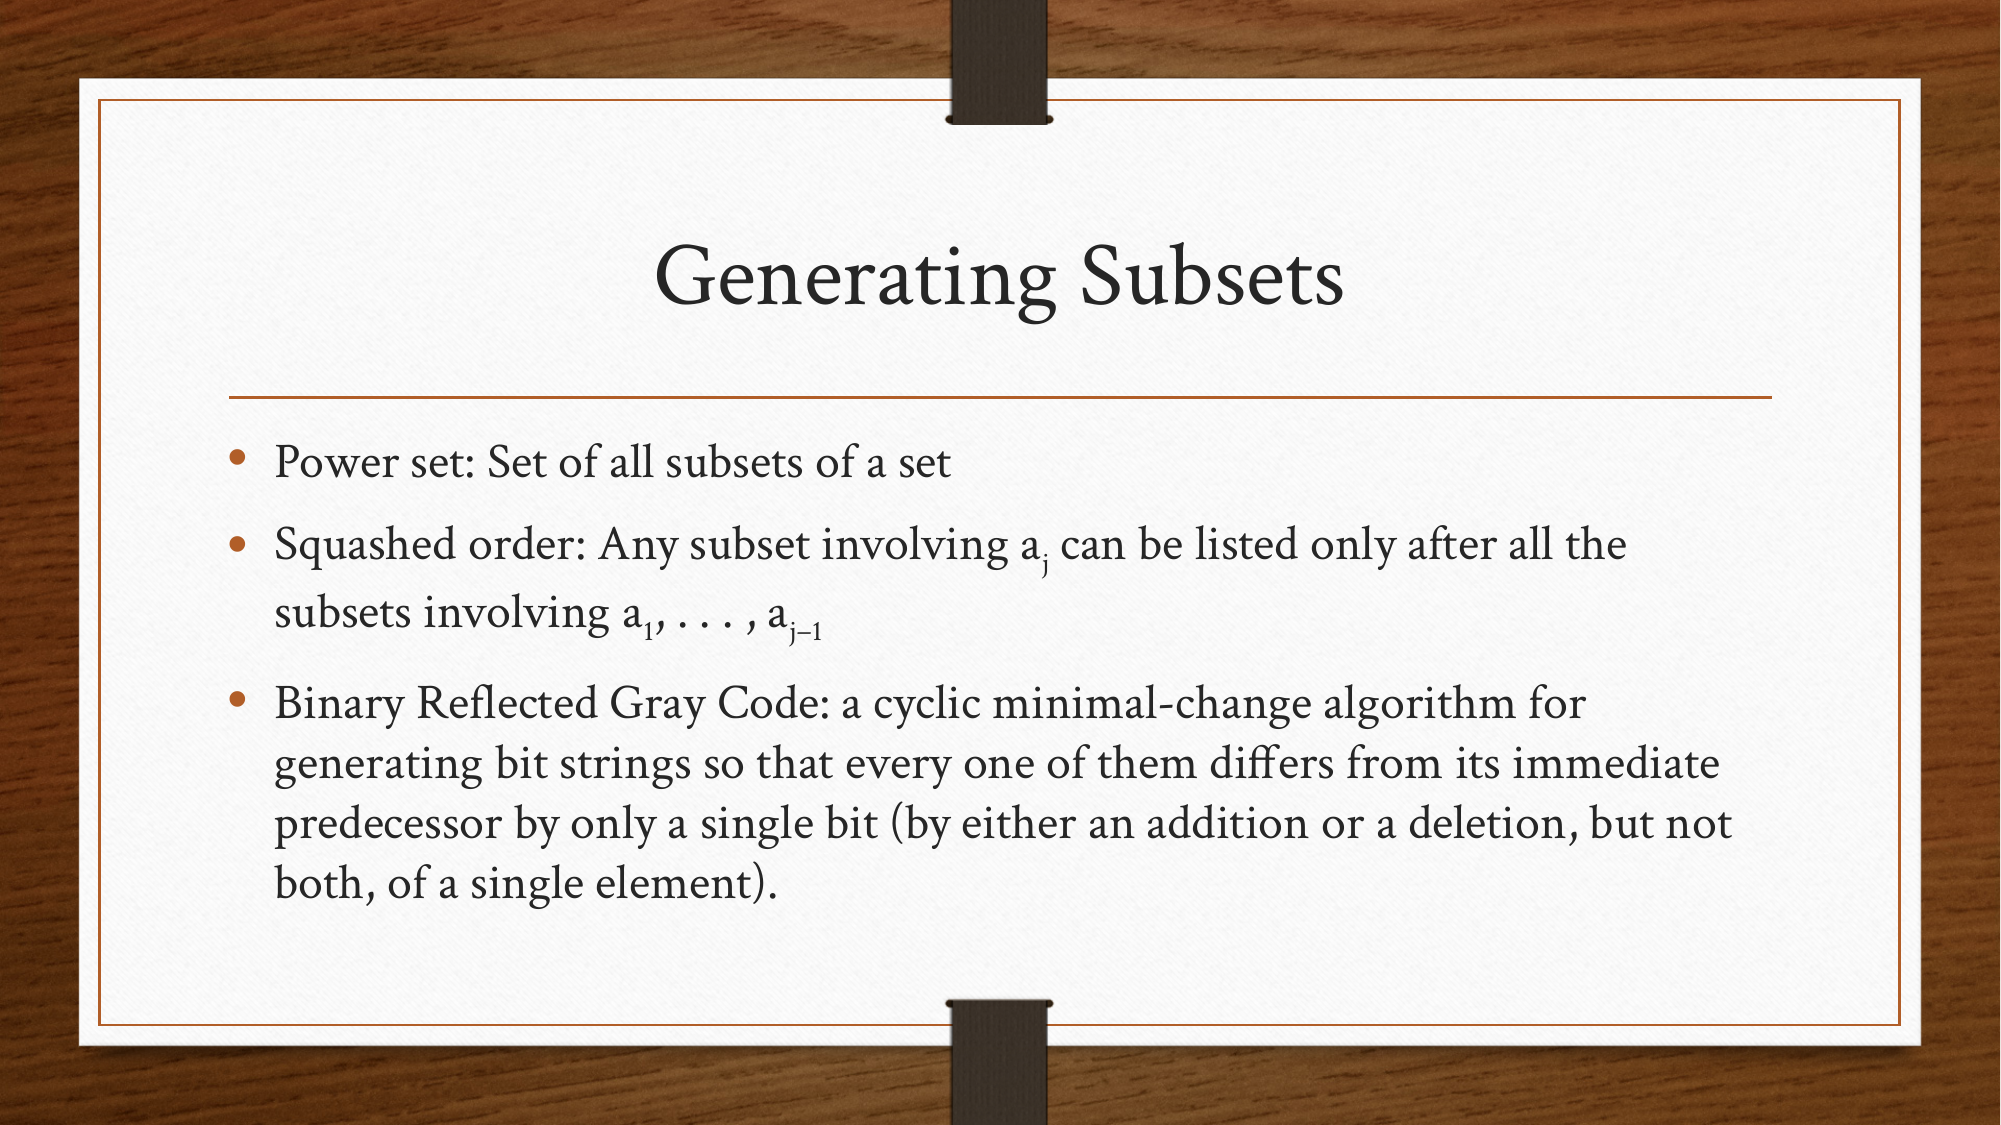

# Generating Subsets
Power set: Set of all subsets of a set
Squashed order: Any subset involving aj can be listed only after all the subsets involving a1, . . . , aj−1
Binary Reflected Gray Code: a cyclic minimal-change algorithm for generating bit strings so that every one of them differs from its immediate predecessor by only a single bit (by either an addition or a deletion, but not both, of a single element).